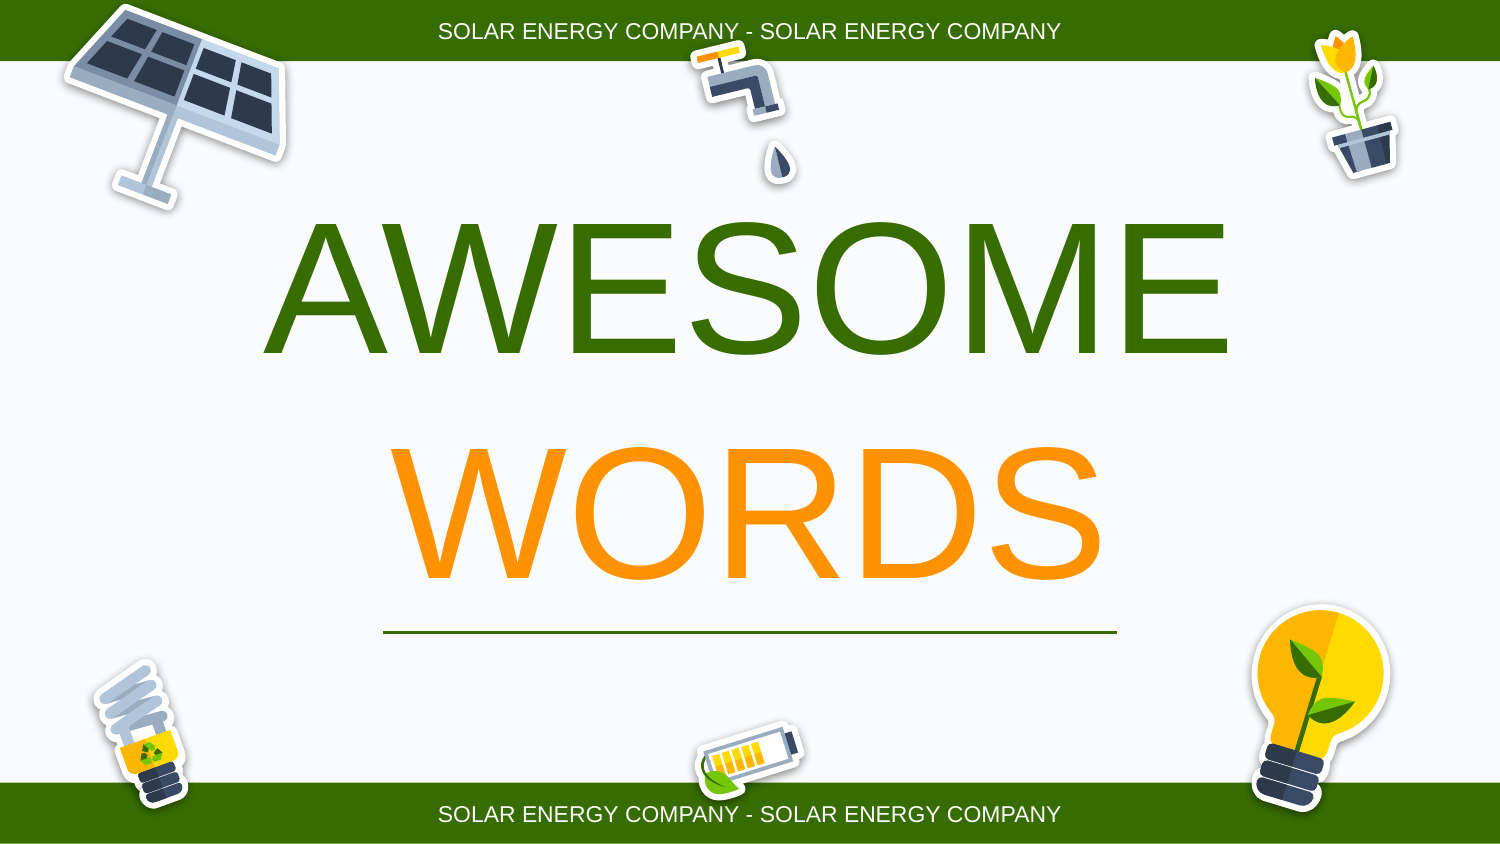

SOLAR ENERGY COMPANY - SOLAR ENERGY COMPANY

# AWESOME WORDS

SOLAR ENERGY COMPANY - SOLAR ENERGY COMPANY